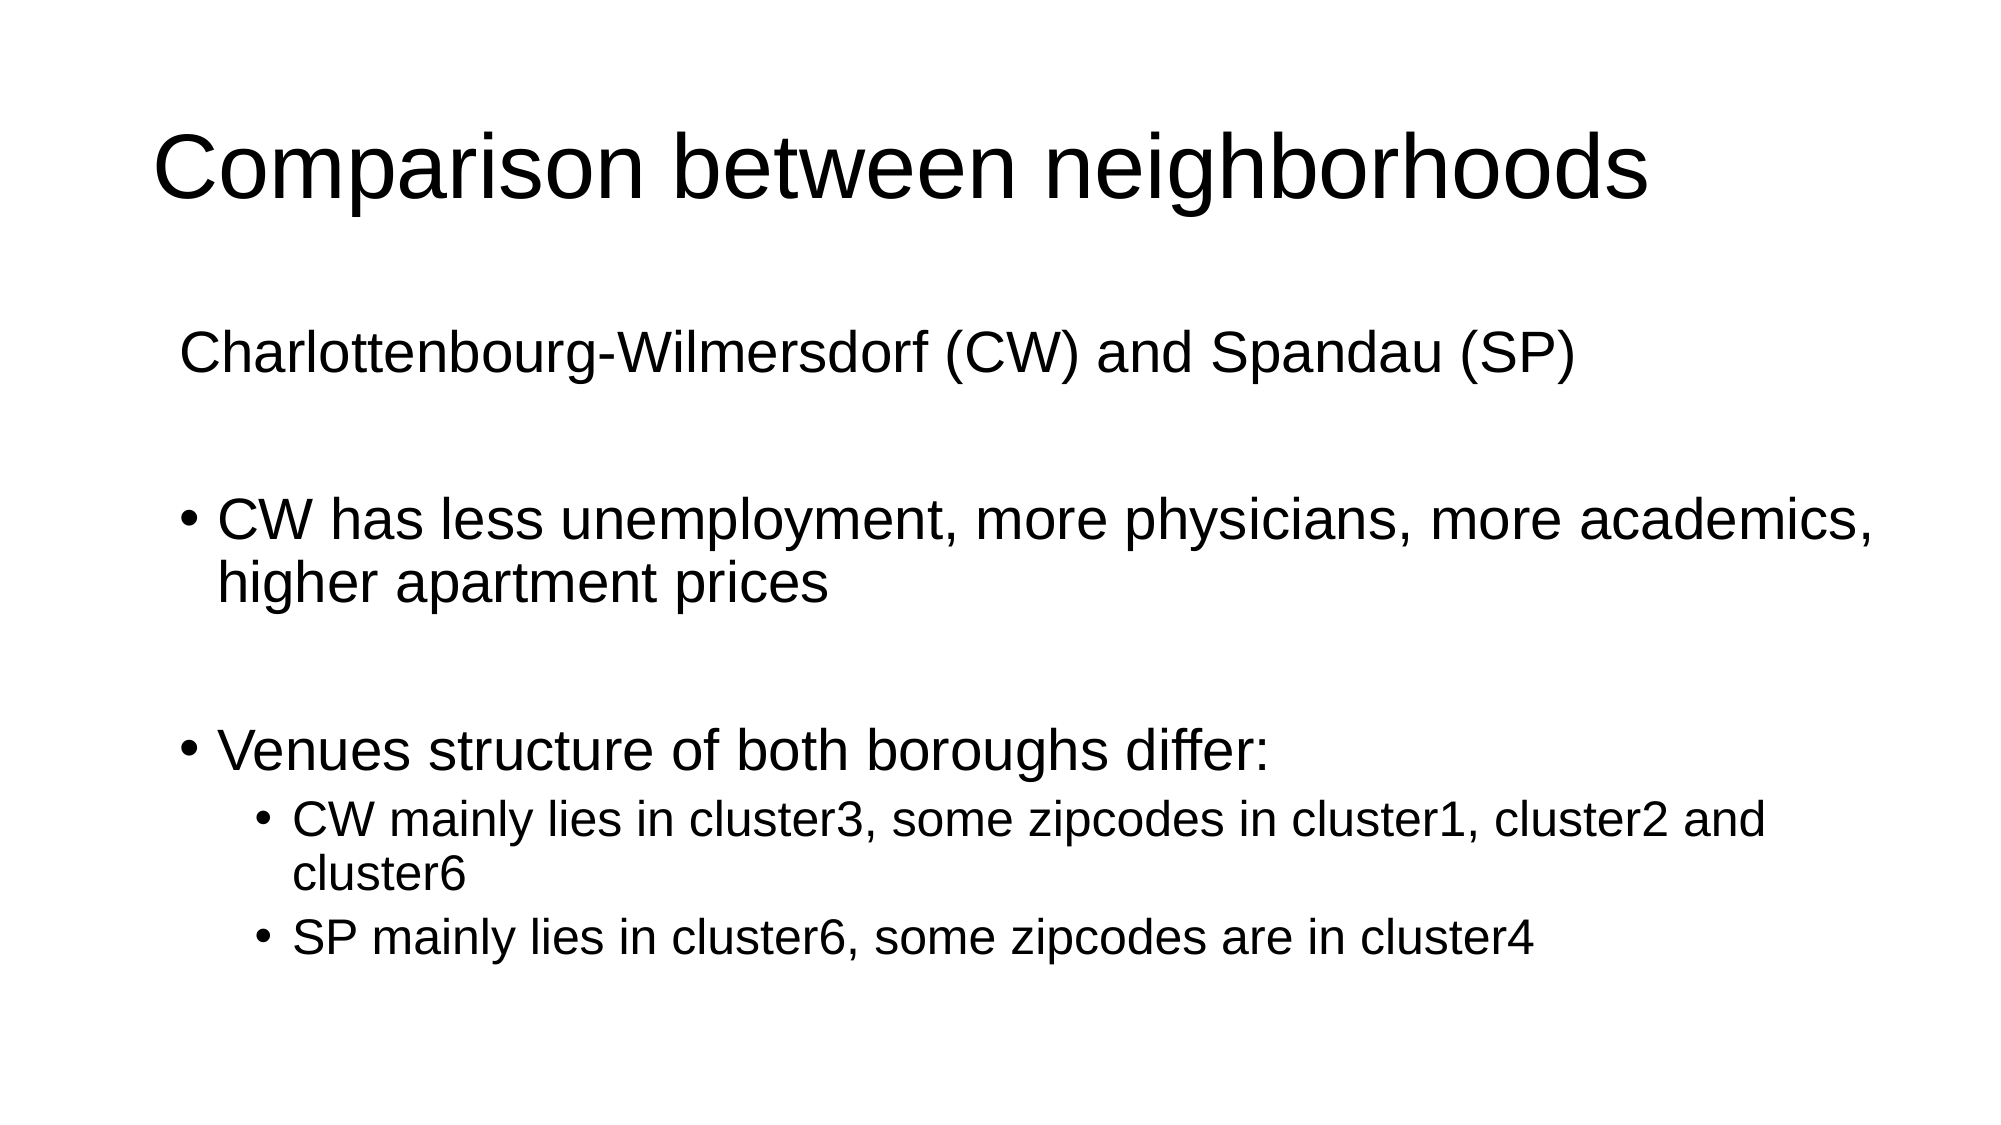

# Comparison between neighborhoods
Charlottenbourg-Wilmersdorf (CW) and Spandau (SP)

CW has less unemployment, more physicians, more academics, higher apartment prices

Venues structure of both boroughs differ:
CW mainly lies in cluster3, some zipcodes in cluster1, cluster2 and cluster6
SP mainly lies in cluster6, some zipcodes are in cluster4